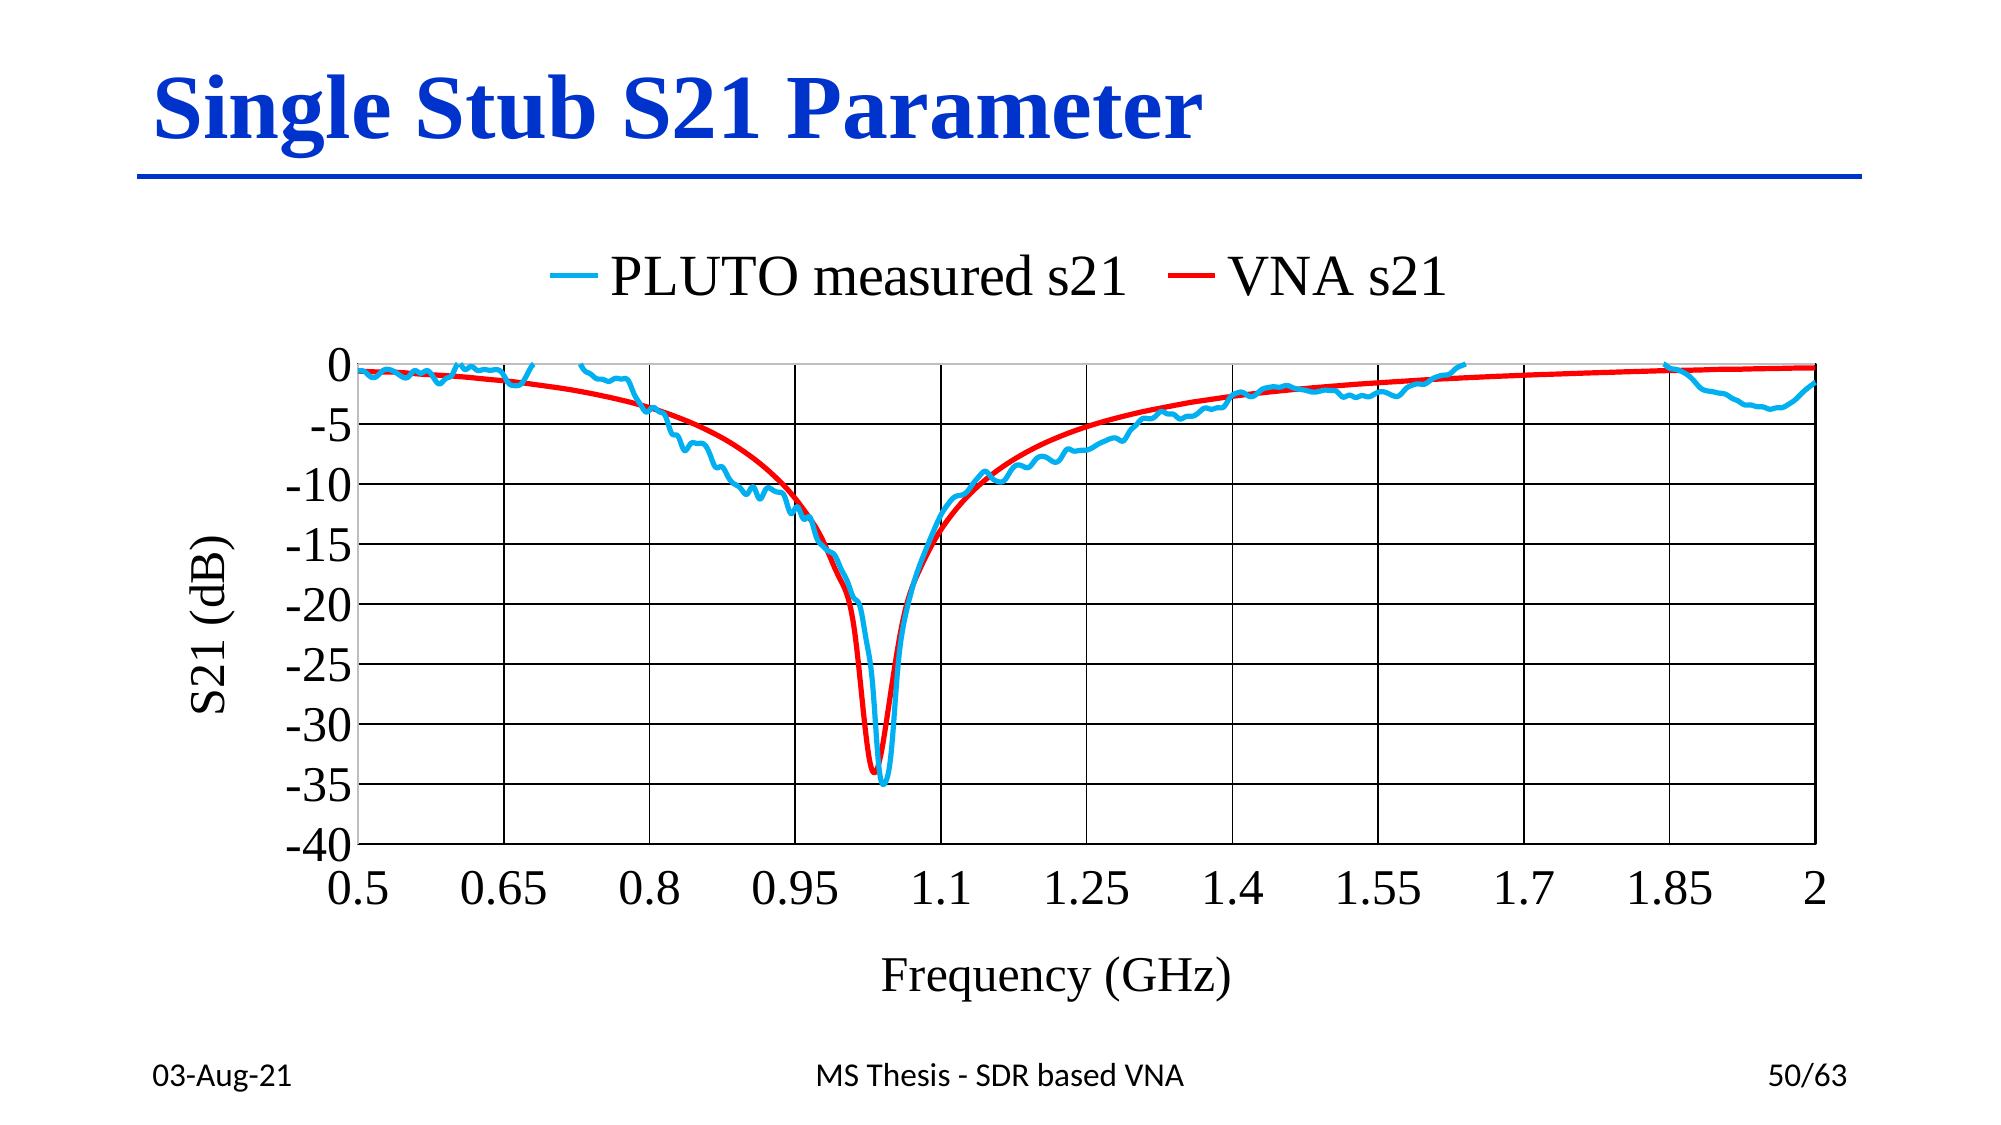

# Single Stub S21 Parameter

### Chart

| Category | PLUTO measured s21 | VNA s21 |
|---|---|---|
03-Aug-21
MS Thesis - SDR based VNA
50/63